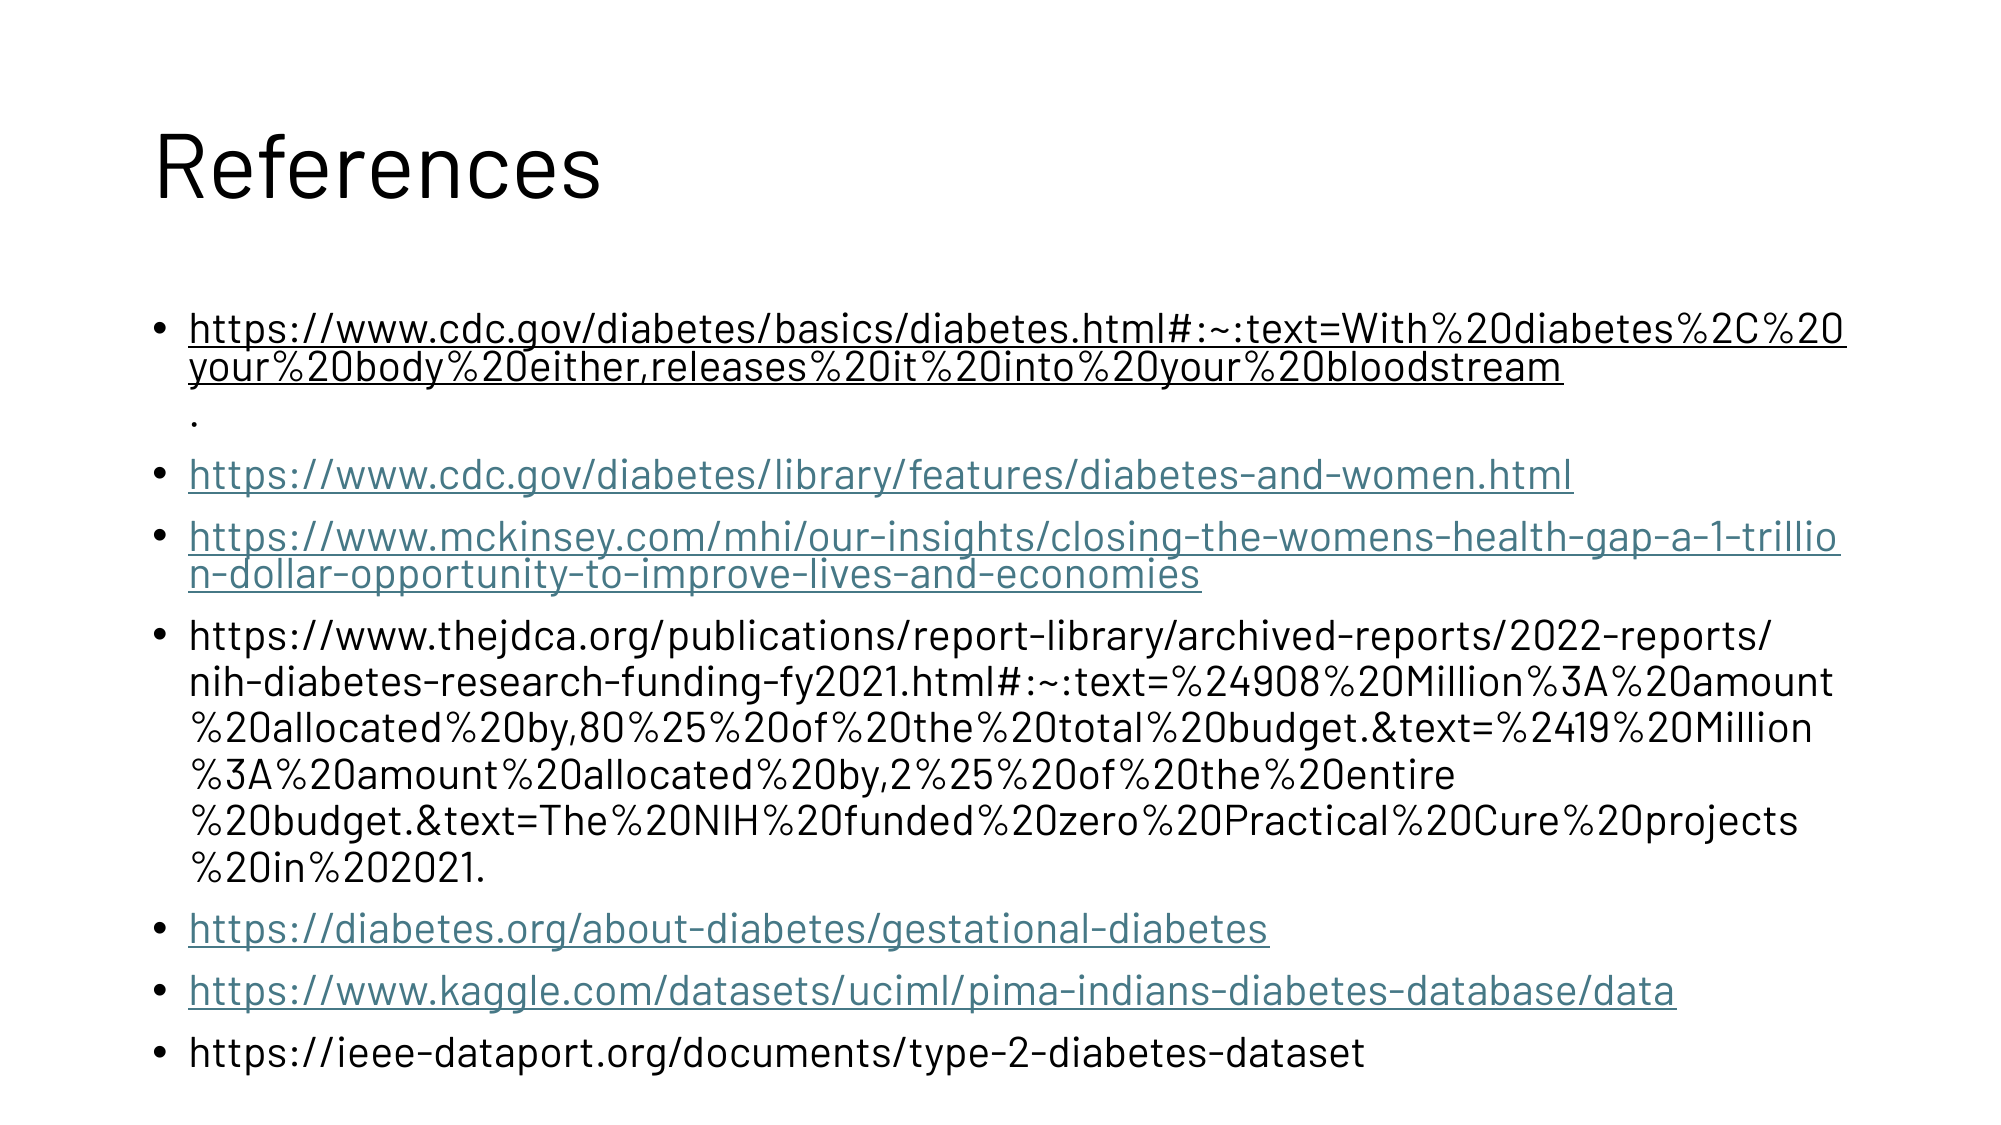

# References
https://www.cdc.gov/diabetes/basics/diabetes.html#:~:text=With%20diabetes%2C%20your%20body%20either,releases%20it%20into%20your%20bloodstream.
https://www.cdc.gov/diabetes/library/features/diabetes-and-women.html
https://www.mckinsey.com/mhi/our-insights/closing-the-womens-health-gap-a-1-trillion-dollar-opportunity-to-improve-lives-and-economies
https://www.thejdca.org/publications/report-library/archived-reports/2022-reports/nih-diabetes-research-funding-fy2021.html#:~:text=%24908%20Million%3A%20amount%20allocated%20by,80%25%20of%20the%20total%20budget.&text=%2419%20Million%3A%20amount%20allocated%20by,2%25%20of%20the%20entire%20budget.&text=The%20NIH%20funded%20zero%20Practical%20Cure%20projects%20in%202021.
https://diabetes.org/about-diabetes/gestational-diabetes
https://www.kaggle.com/datasets/uciml/pima-indians-diabetes-database/data
https://ieee-dataport.org/documents/type-2-diabetes-dataset